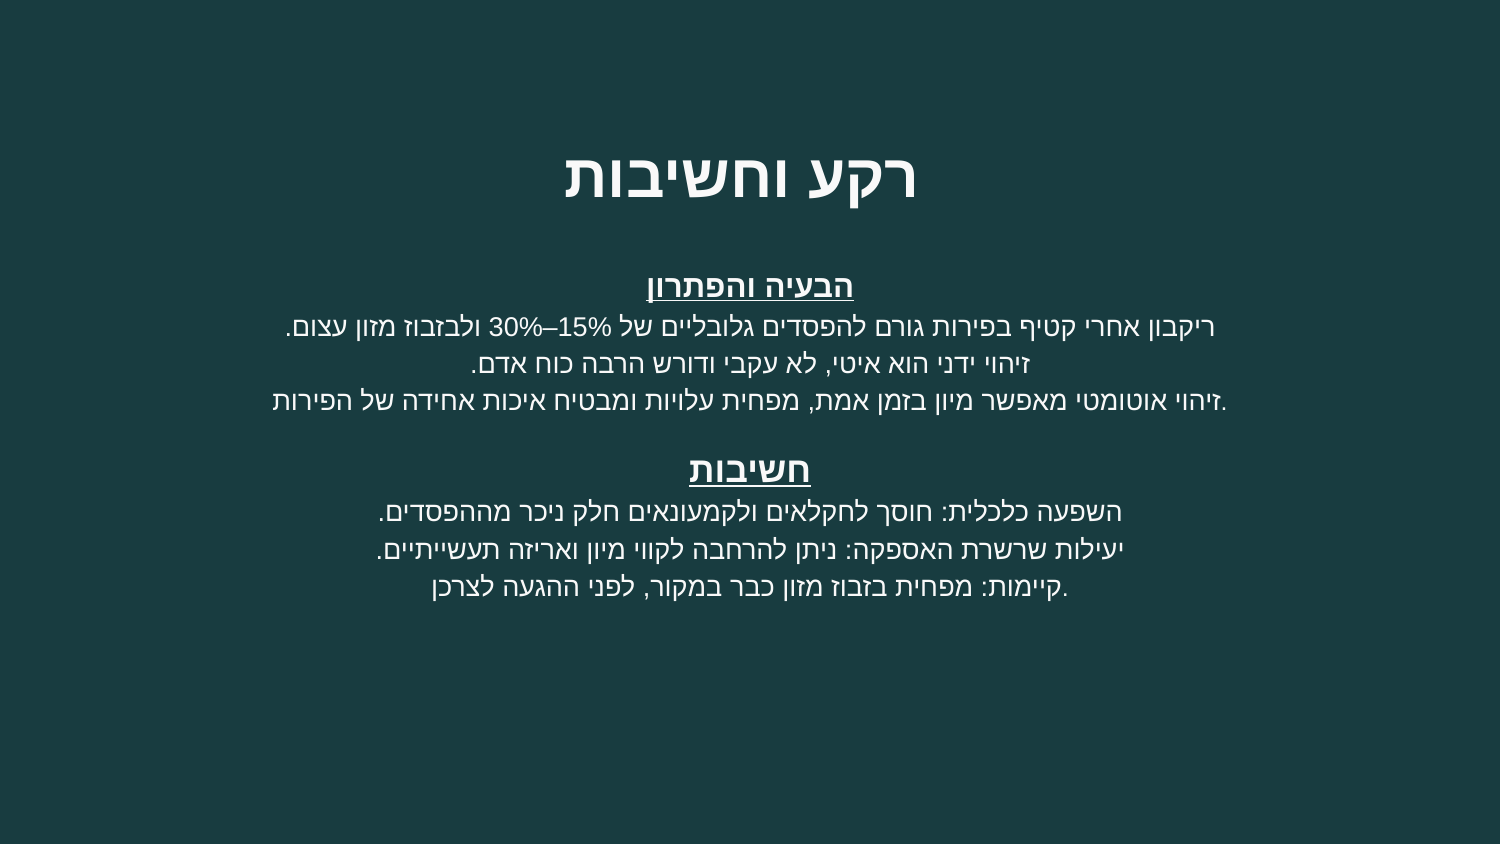

רקע וחשיבות
# הבעיה והפתרון ריקבון אחרי קטיף בפירות גורם להפסדים גלובליים של 15%–30% ולבזבוז מזון עצום.​ זיהוי ידני הוא איטי, לא עקבי ודורש הרבה כוח אדם. זיהוי אוטומטי מאפשר מיון בזמן אמת, מפחית עלויות ומבטיח איכות אחידה של הפירות.​
חשיבות
השפעה כלכלית: חוסך לחקלאים ולקמעונאים חלק ניכר מההפסדים.
יעילות שרשרת האספקה: ניתן להרחבה לקווי מיון ואריזה תעשייתיים.
קיימות: מפחית בזבוז מזון כבר במקור, לפני ההגעה לצרכן.​